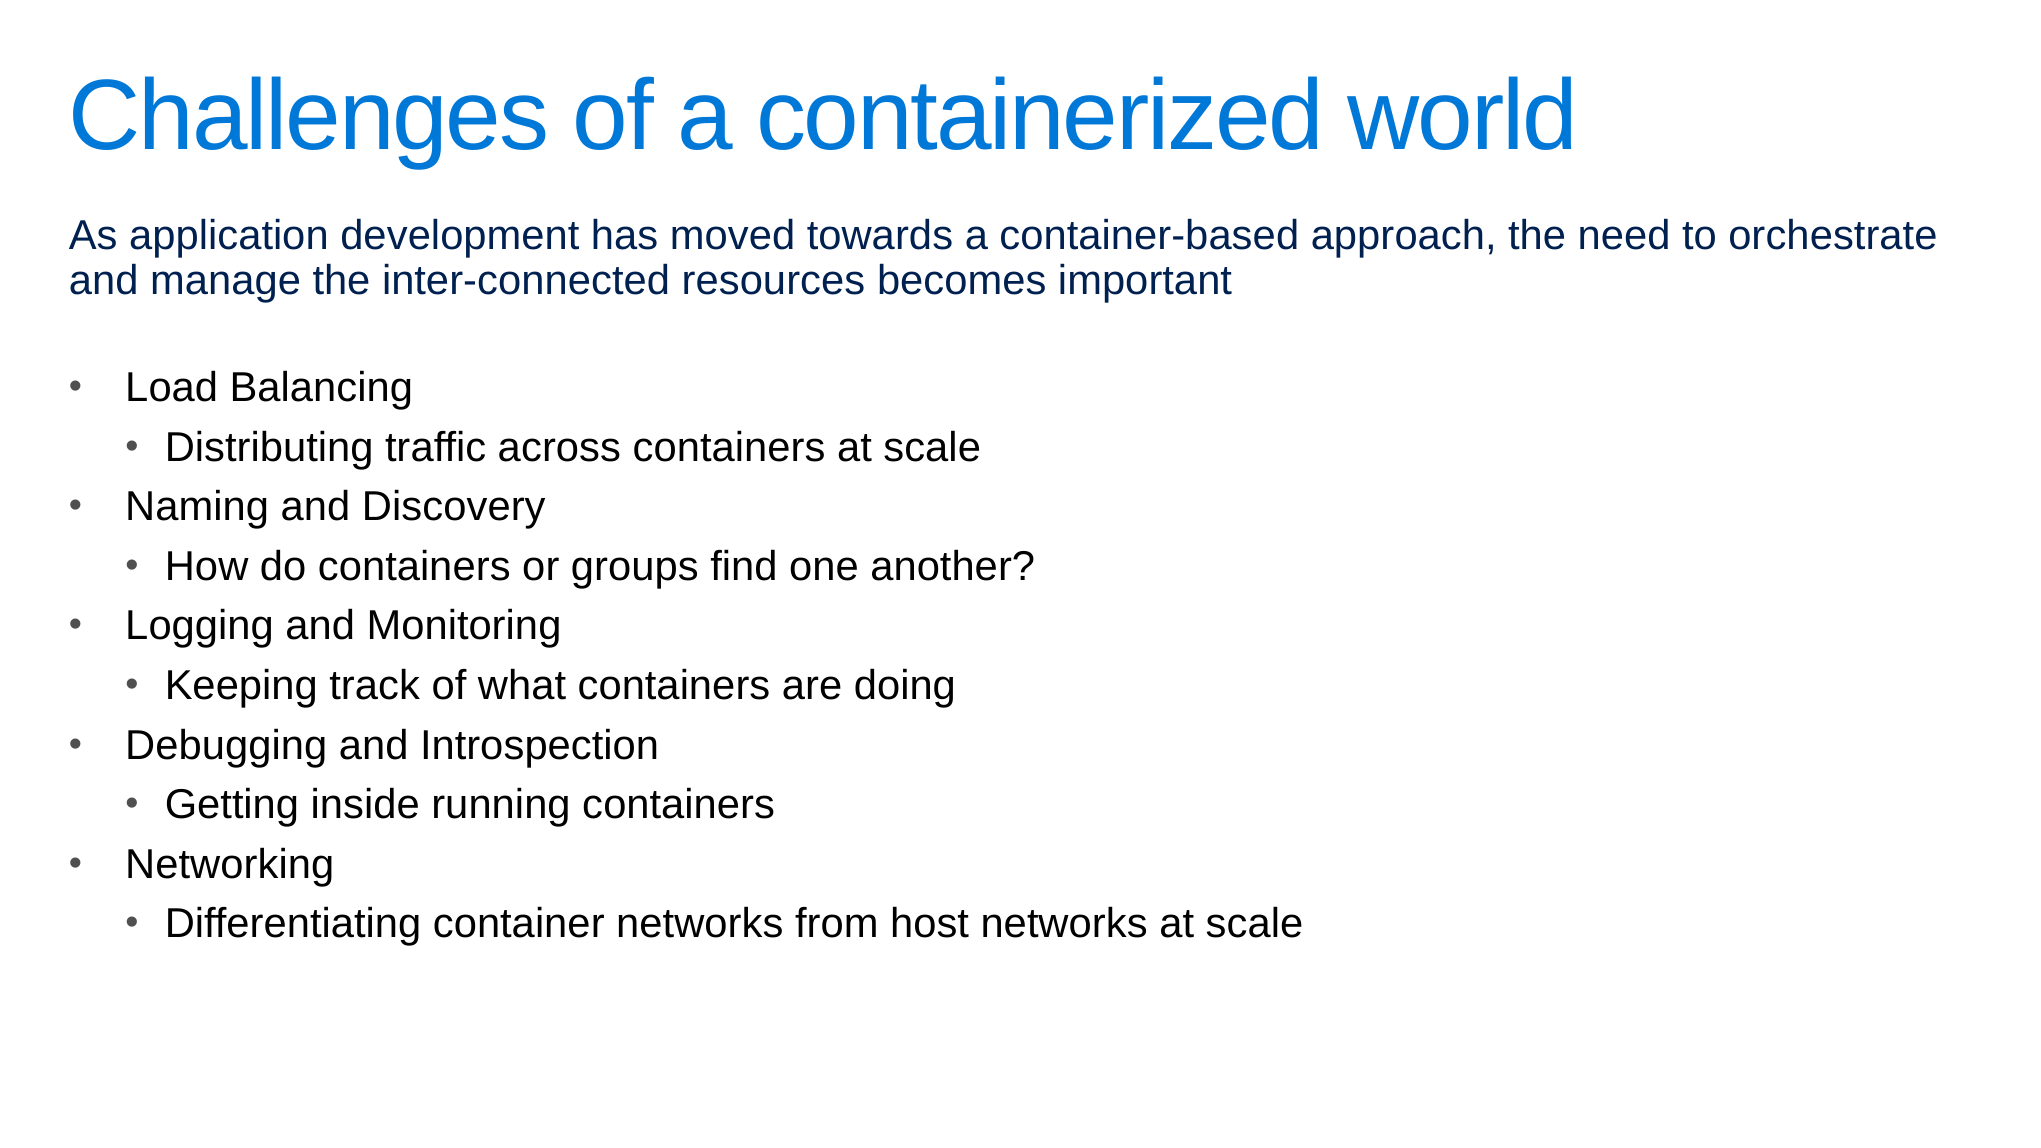

# Challenges of a containerized world
As application development has moved towards a container-based approach, the need to orchestrate and manage the inter-connected resources becomes important

Load Balancing
Distributing traffic across containers at scale
Naming and Discovery
How do containers or groups find one another?
Logging and Monitoring
Keeping track of what containers are doing
Debugging and Introspection
Getting inside running containers
Networking
Differentiating container networks from host networks at scale